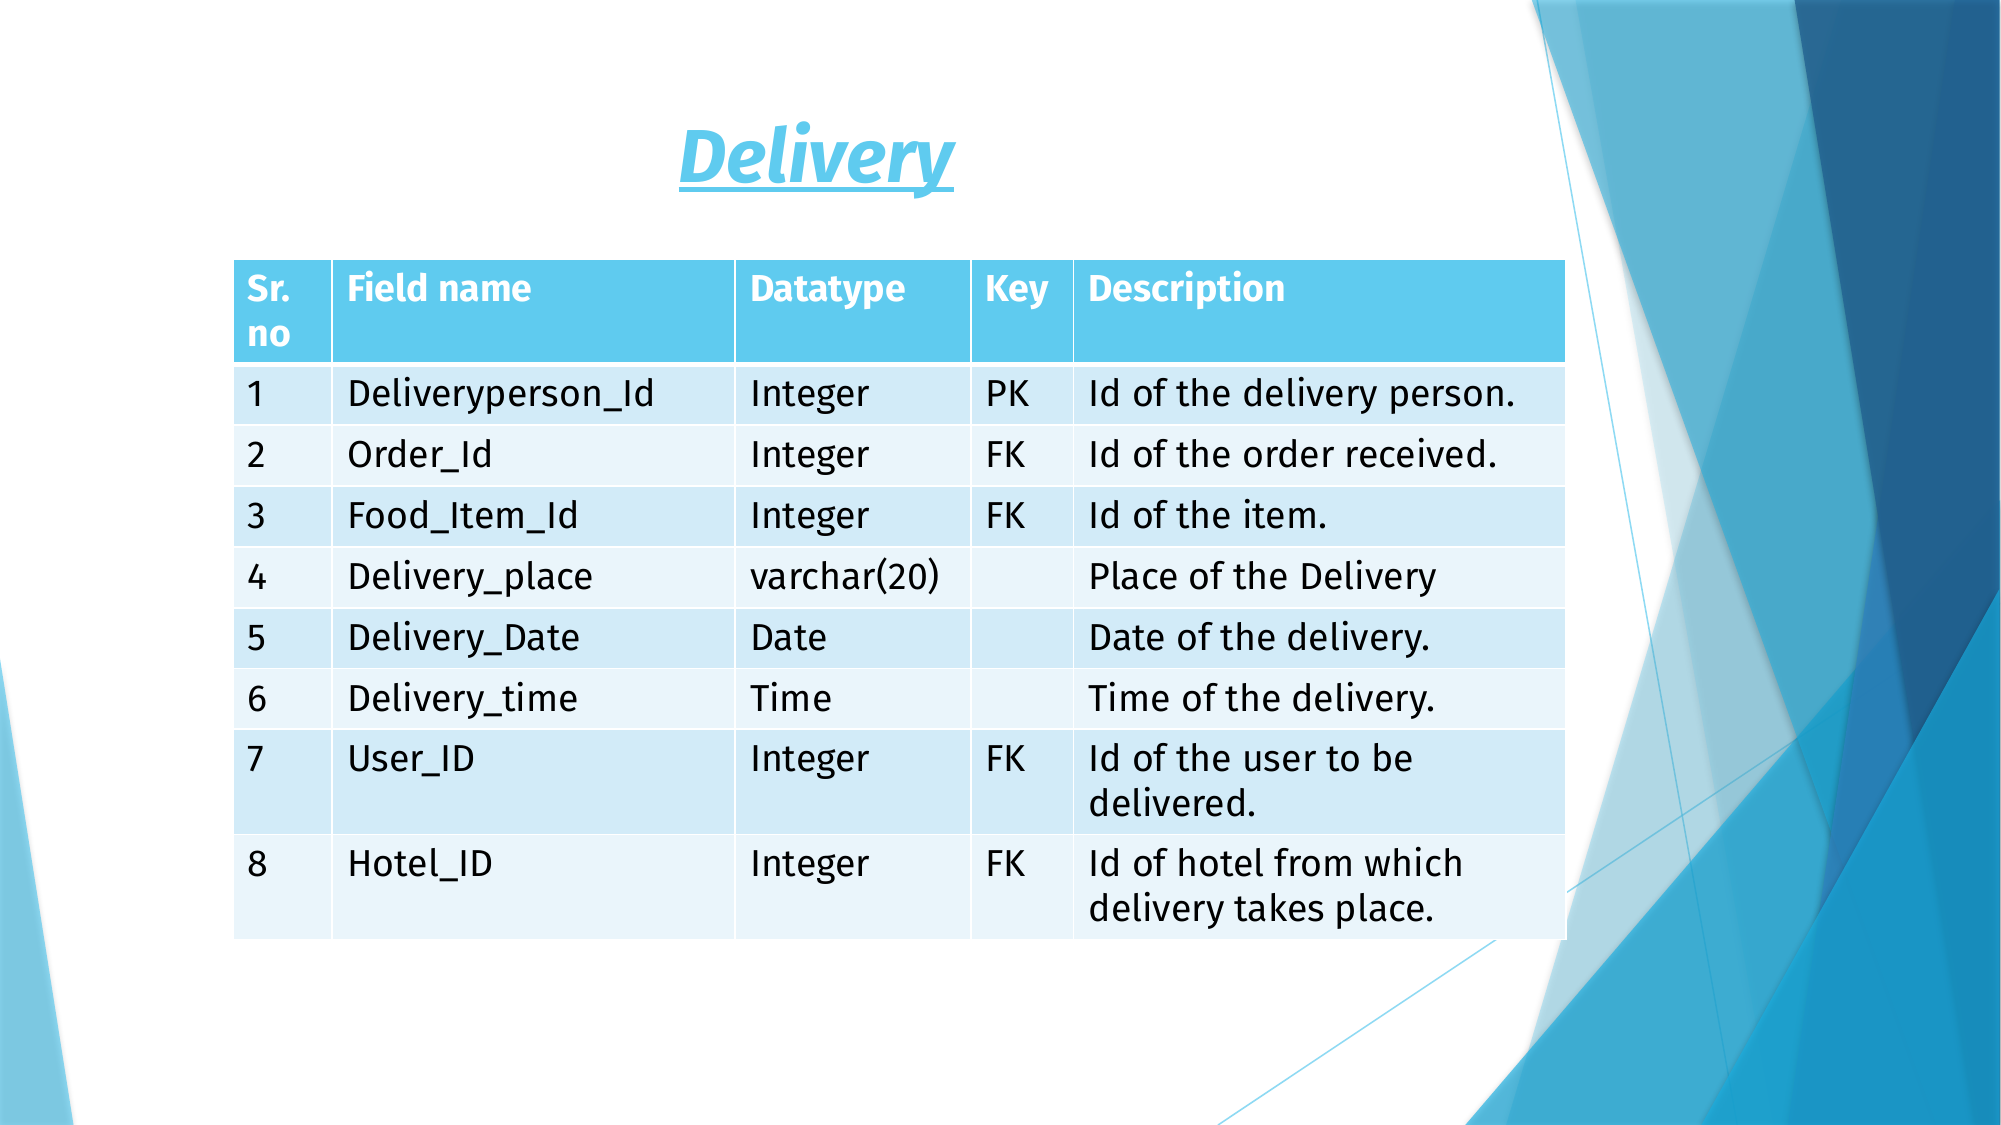

# Delivery
| Sr. no | Field name | Datatype | Key | Description |
| --- | --- | --- | --- | --- |
| 1 | Deliveryperson\_Id | Integer | PK | Id of the delivery person. |
| 2 | Order\_Id | Integer | FK | Id of the order received. |
| 3 | Food\_Item\_Id | Integer | FK | Id of the item. |
| 4 | Delivery\_place | varchar(20) |  | Place of the Delivery |
| 5 | Delivery\_Date | Date |  | Date of the delivery. |
| 6 | Delivery\_time | Time |  | Time of the delivery. |
| 7 | User\_ID | Integer | FK | Id of the user to be delivered. |
| 8 | Hotel\_ID | Integer | FK | Id of hotel from which delivery takes place. |